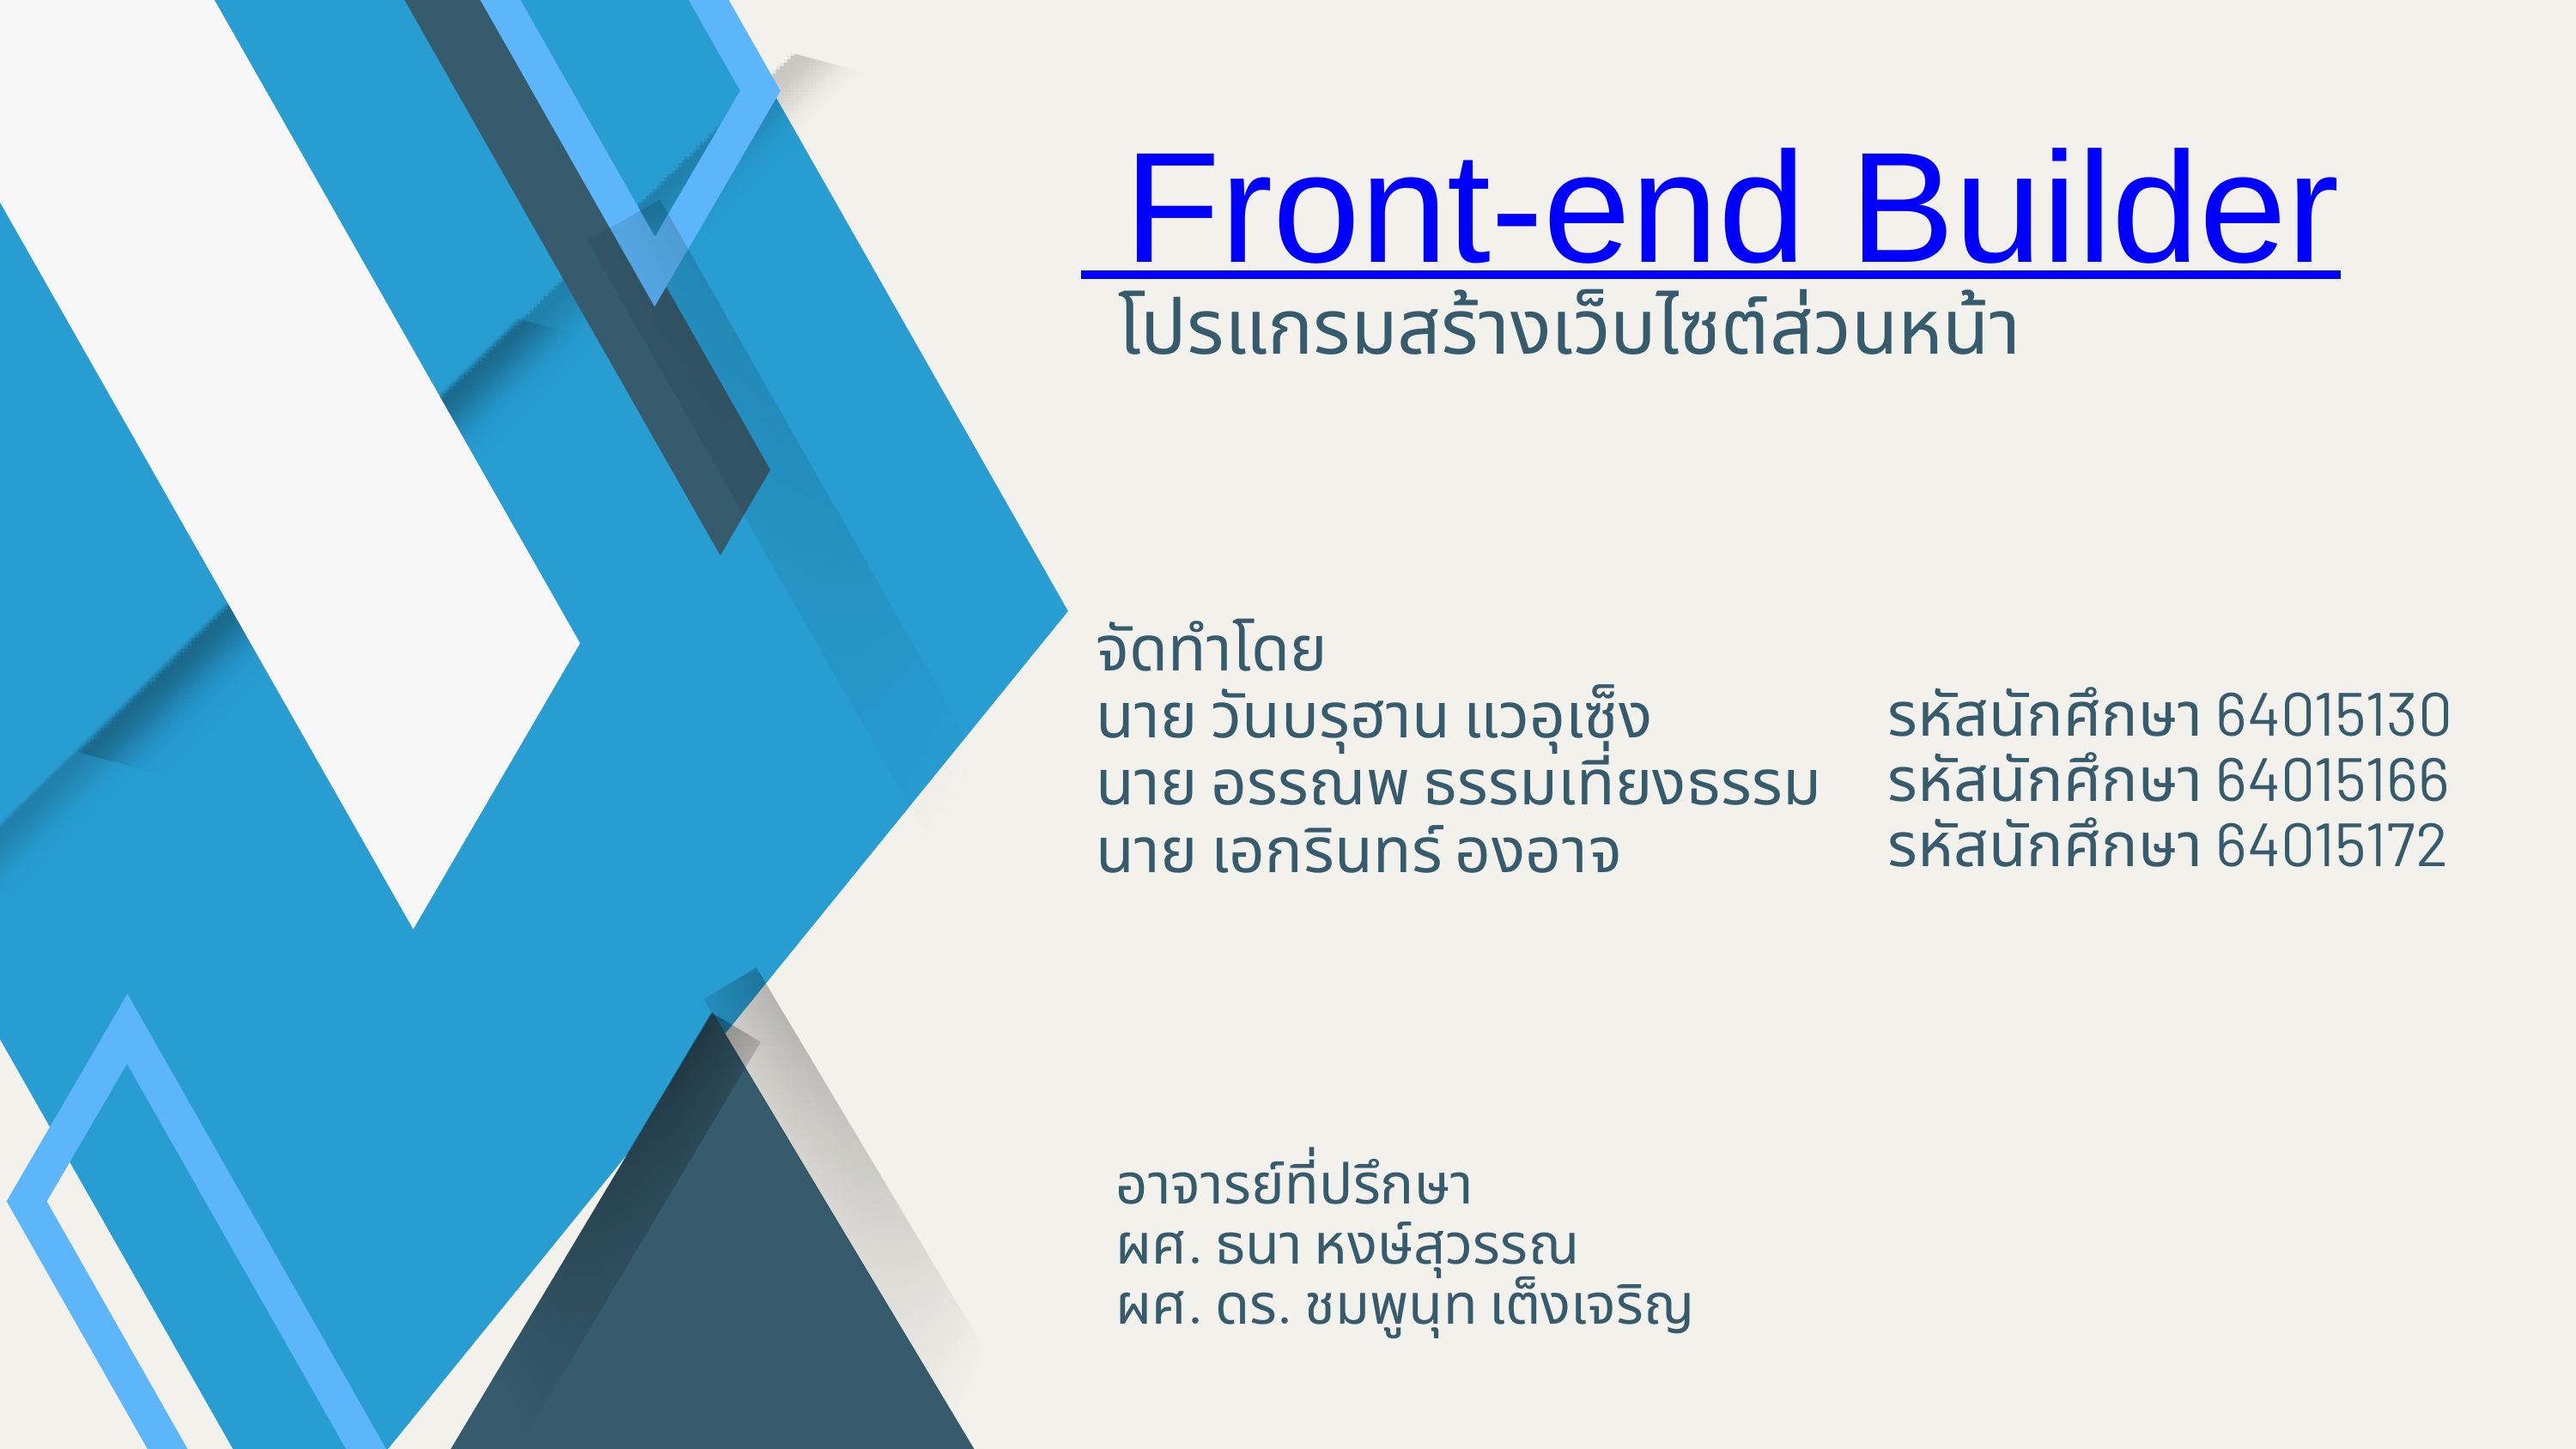

Front-end Builder

โปรแกรมสร้างเว็บไซต์ส่วนหน้า

จัดทำโดย
นาย วันบรุฮาน แวอุเซ็ง
นาย อรรณพ ธรรมเที่ยงธรรม
นาย เอกรินทร์ องอาจ
รหัสนักศึกษา 64015130
รหัสนักศึกษา 64015166
รหัสนักศึกษา 64015172

อาจารย์ที่ปรึกษา
ผศ. ธนา หงษ์สุวรรณ
ผศ. ดร. ชมพูนุท เต็งเจริญ